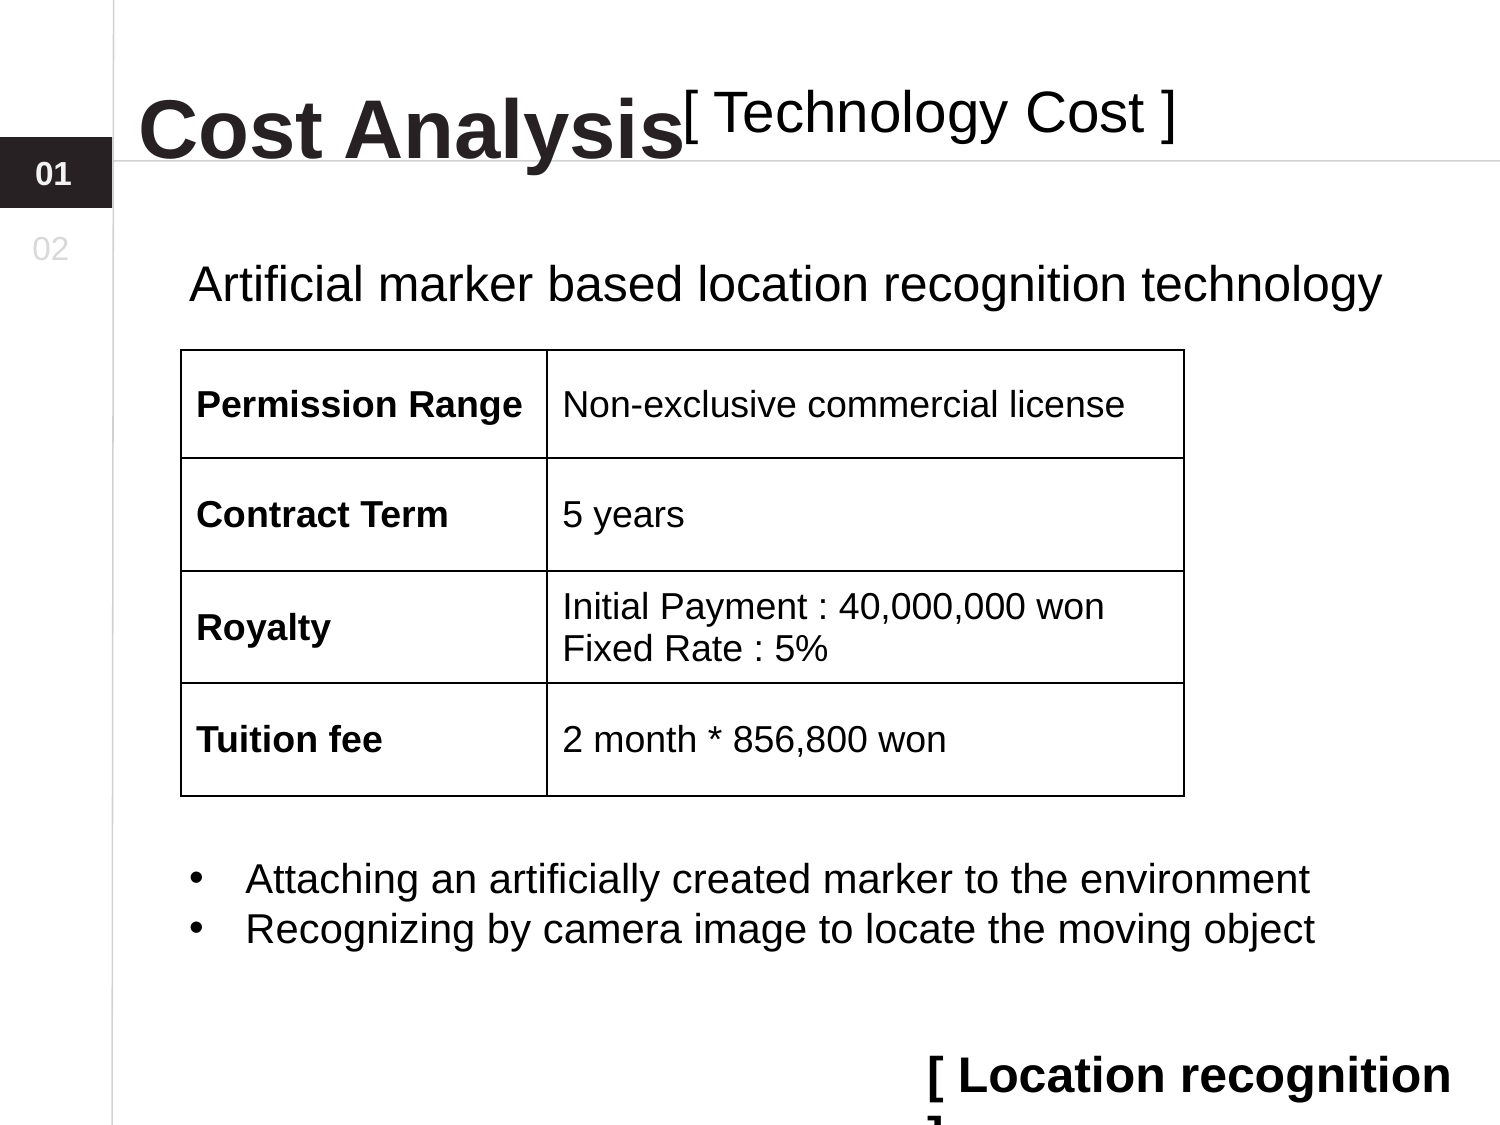

Cost Analysis
[ Technology Cost ]

01
02
Artificial marker based location recognition technology
| Permission Range | Non-exclusive commercial license |
| --- | --- |
| Contract Term | 5 years |
| Royalty | Initial Payment : 40,000,000 won Fixed Rate : 5% |
| Tuition fee | 2 month \* 856,800 won |
Attaching an artificially created marker to the environment
Recognizing by camera image to locate the moving object
[ Location recognition ]